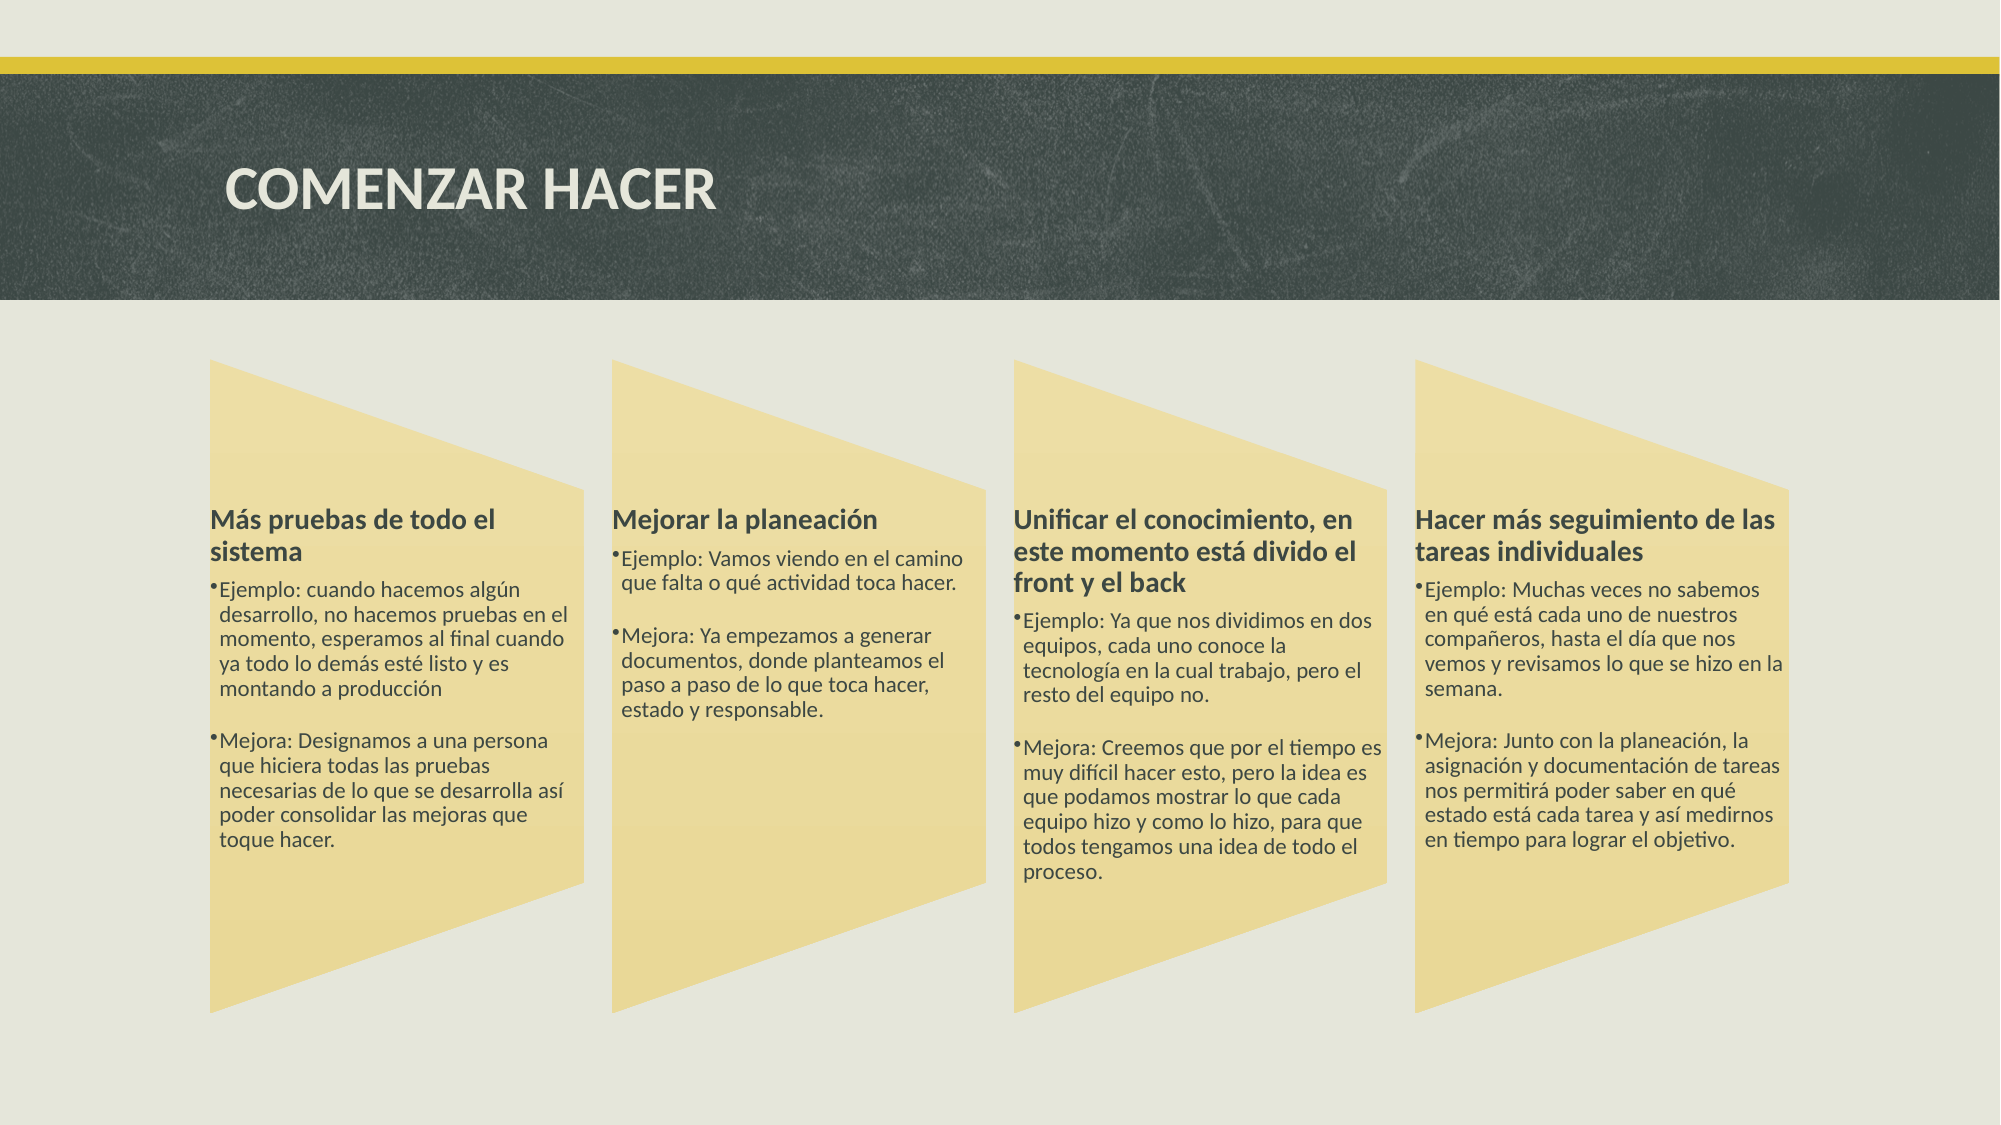

# COMENZAR HACER
Más pruebas de todo el sistema
Ejemplo: cuando hacemos algún desarrollo, no hacemos pruebas en el momento, esperamos al final cuando ya todo lo demás esté listo y es montando a producción
Mejora: Designamos a una persona que hiciera todas las pruebas necesarias de lo que se desarrolla así poder consolidar las mejoras que toque hacer.
Mejorar la planeación
Ejemplo: Vamos viendo en el camino que falta o qué actividad toca hacer.
Mejora: Ya empezamos a generar documentos, donde planteamos el paso a paso de lo que toca hacer, estado y responsable.
Unificar el conocimiento, en este momento está divido el front y el back
Ejemplo: Ya que nos dividimos en dos equipos, cada uno conoce la tecnología en la cual trabajo, pero el resto del equipo no.
Mejora: Creemos que por el tiempo es muy difícil hacer esto, pero la idea es que podamos mostrar lo que cada equipo hizo y como lo hizo, para que todos tengamos una idea de todo el proceso.
Hacer más seguimiento de las tareas individuales
Ejemplo: Muchas veces no sabemos en qué está cada uno de nuestros compañeros, hasta el día que nos vemos y revisamos lo que se hizo en la semana.
Mejora: Junto con la planeación, la asignación y documentación de tareas nos permitirá poder saber en qué estado está cada tarea y así medirnos en tiempo para lograr el objetivo.